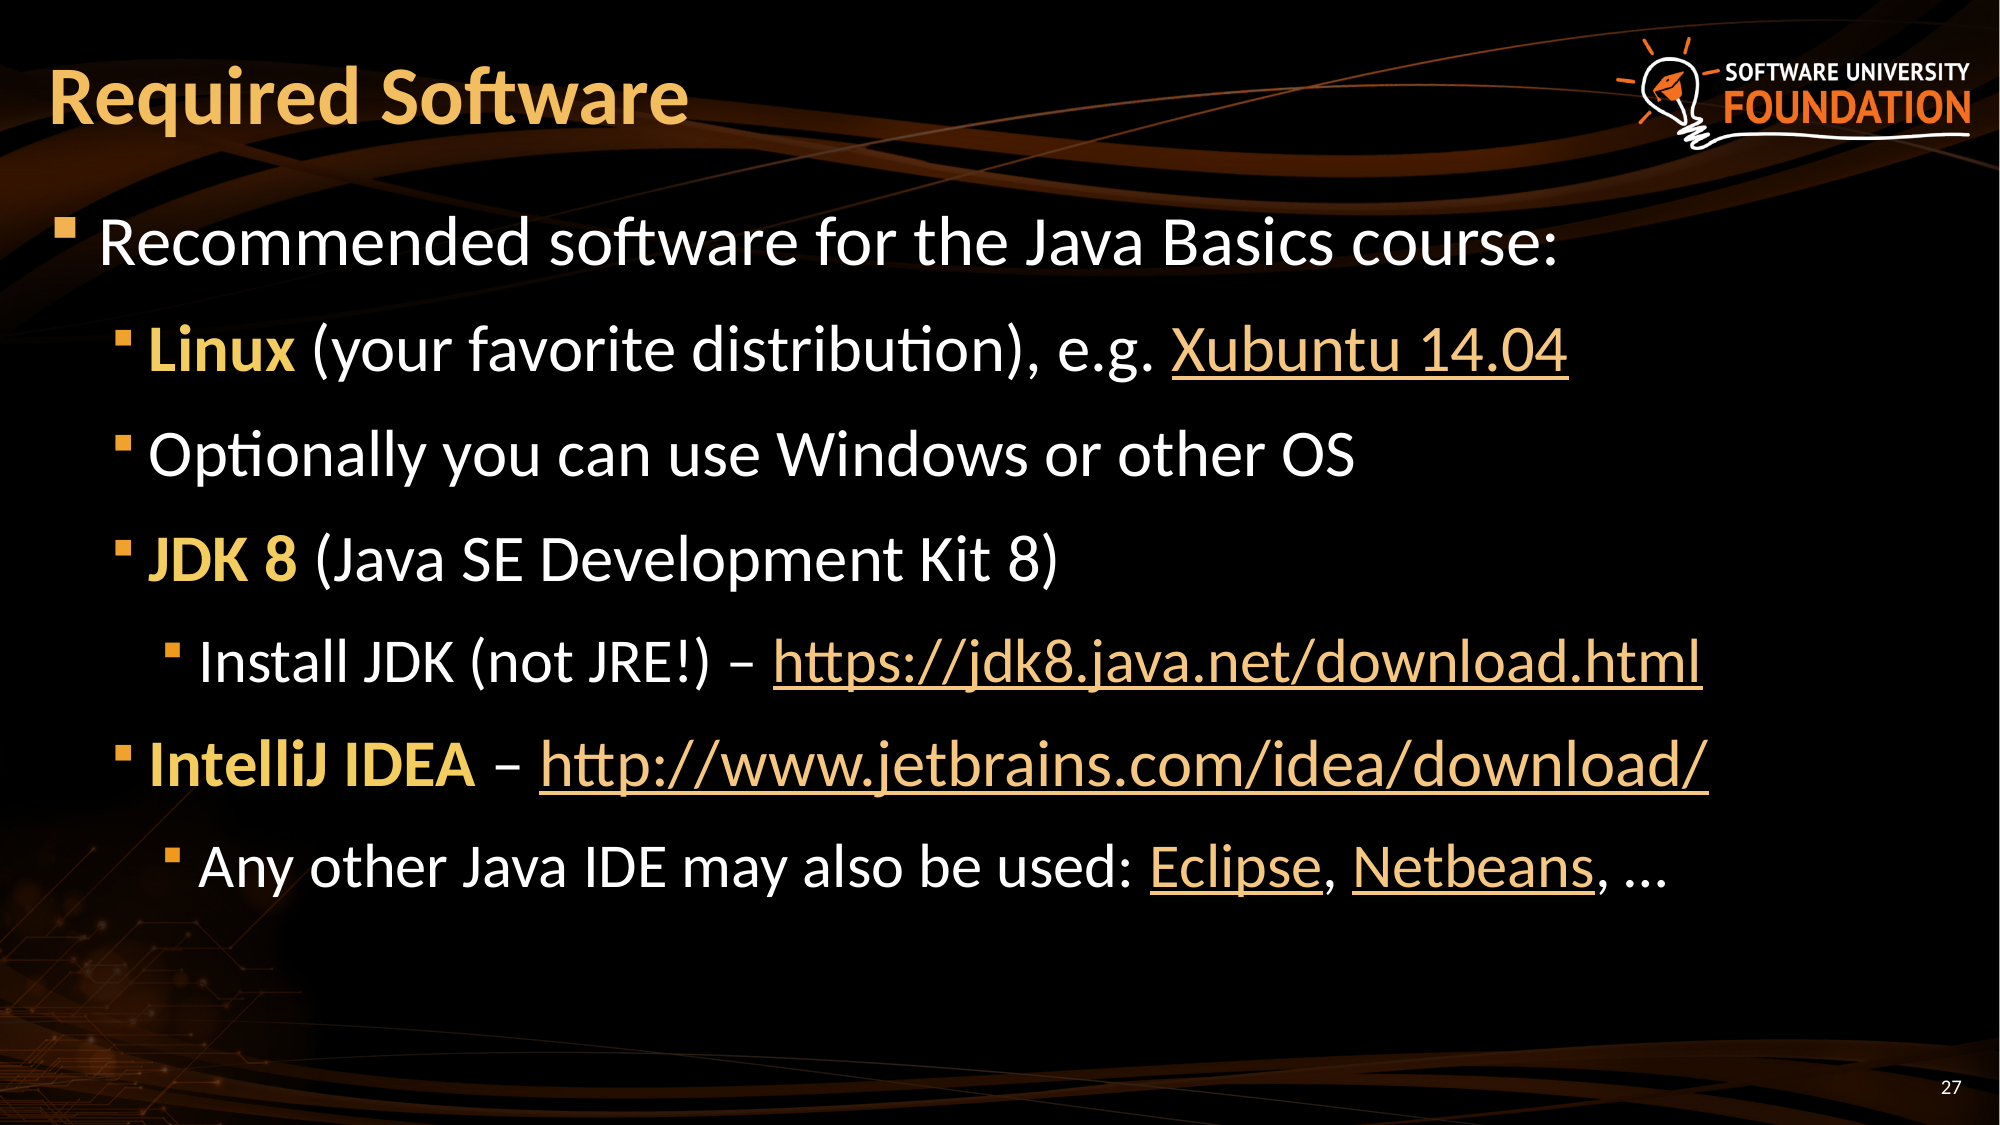

# Required Software
Recommended software for the Java Basics course:
Linux (your favorite distribution), e.g. Xubuntu 14.04
Optionally you can use Windows or other OS
JDK 8 (Java SE Development Kit 8)
Install JDK (not JRE!) – https://jdk8.java.net/download.html
IntelliJ IDEA – http://www.jetbrains.com/idea/download/
Any other Java IDE may also be used: Eclipse, Netbeans, …

27